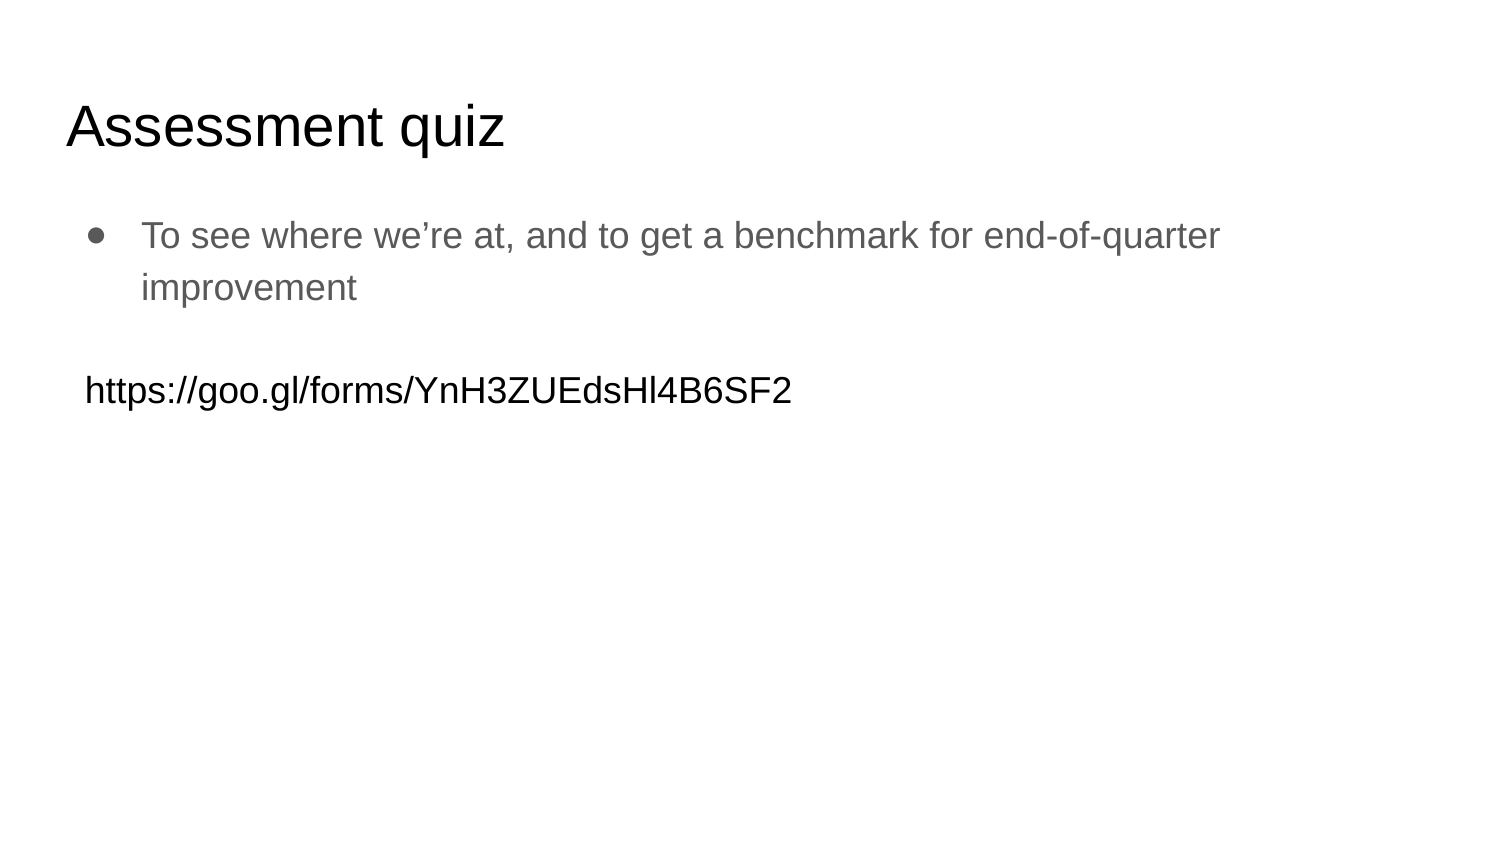

# Assessment quiz
To see where we’re at, and to get a benchmark for end-of-quarter improvement

https://goo.gl/forms/YnH3ZUEdsHl4B6SF2